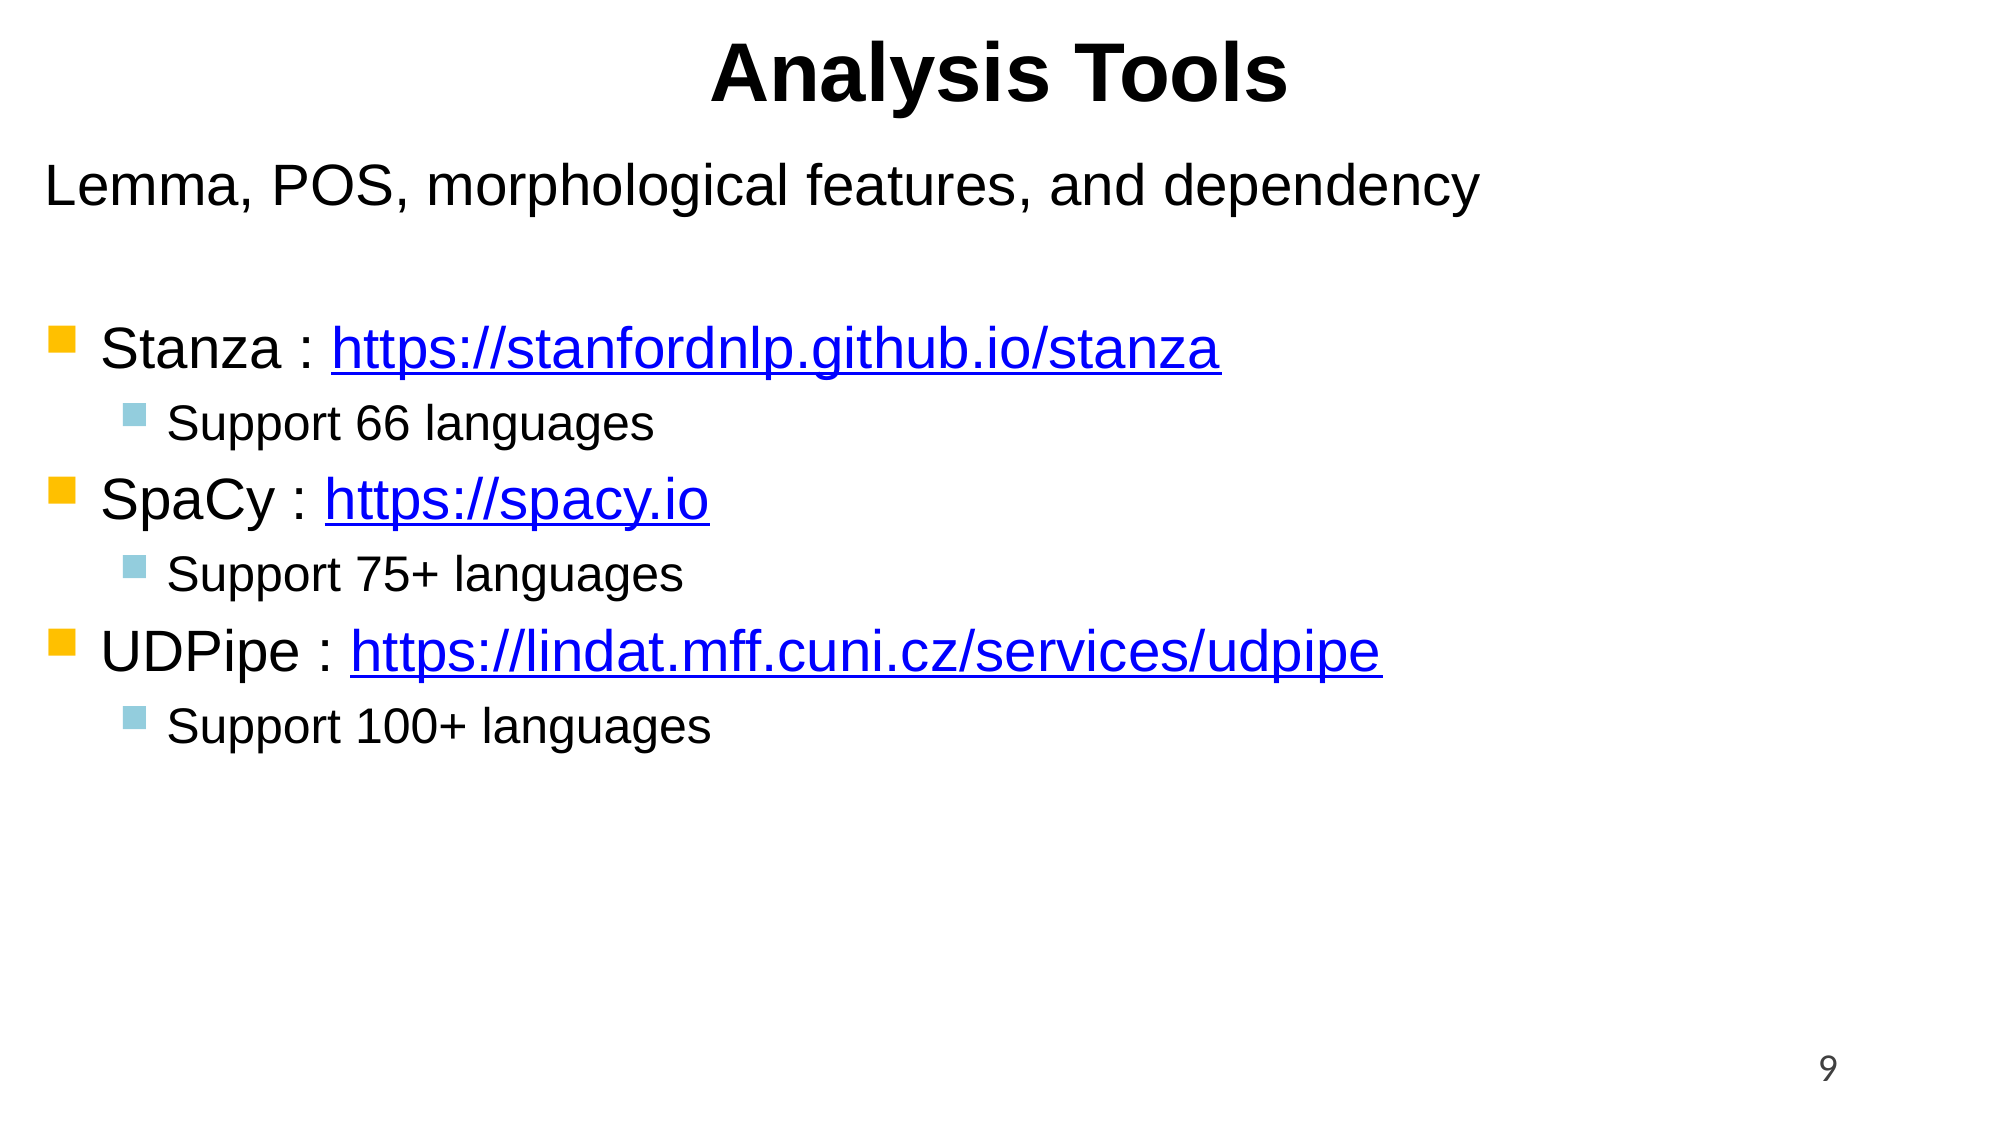

# Analysis Tools
Lemma, POS, morphological features, and dependency

Stanza : https://stanfordnlp.github.io/stanza
Support 66 languages
SpaCy : https://spacy.io
Support 75+ languages
UDPipe : https://lindat.mff.cuni.cz/services/udpipe
Support 100+ languages
9